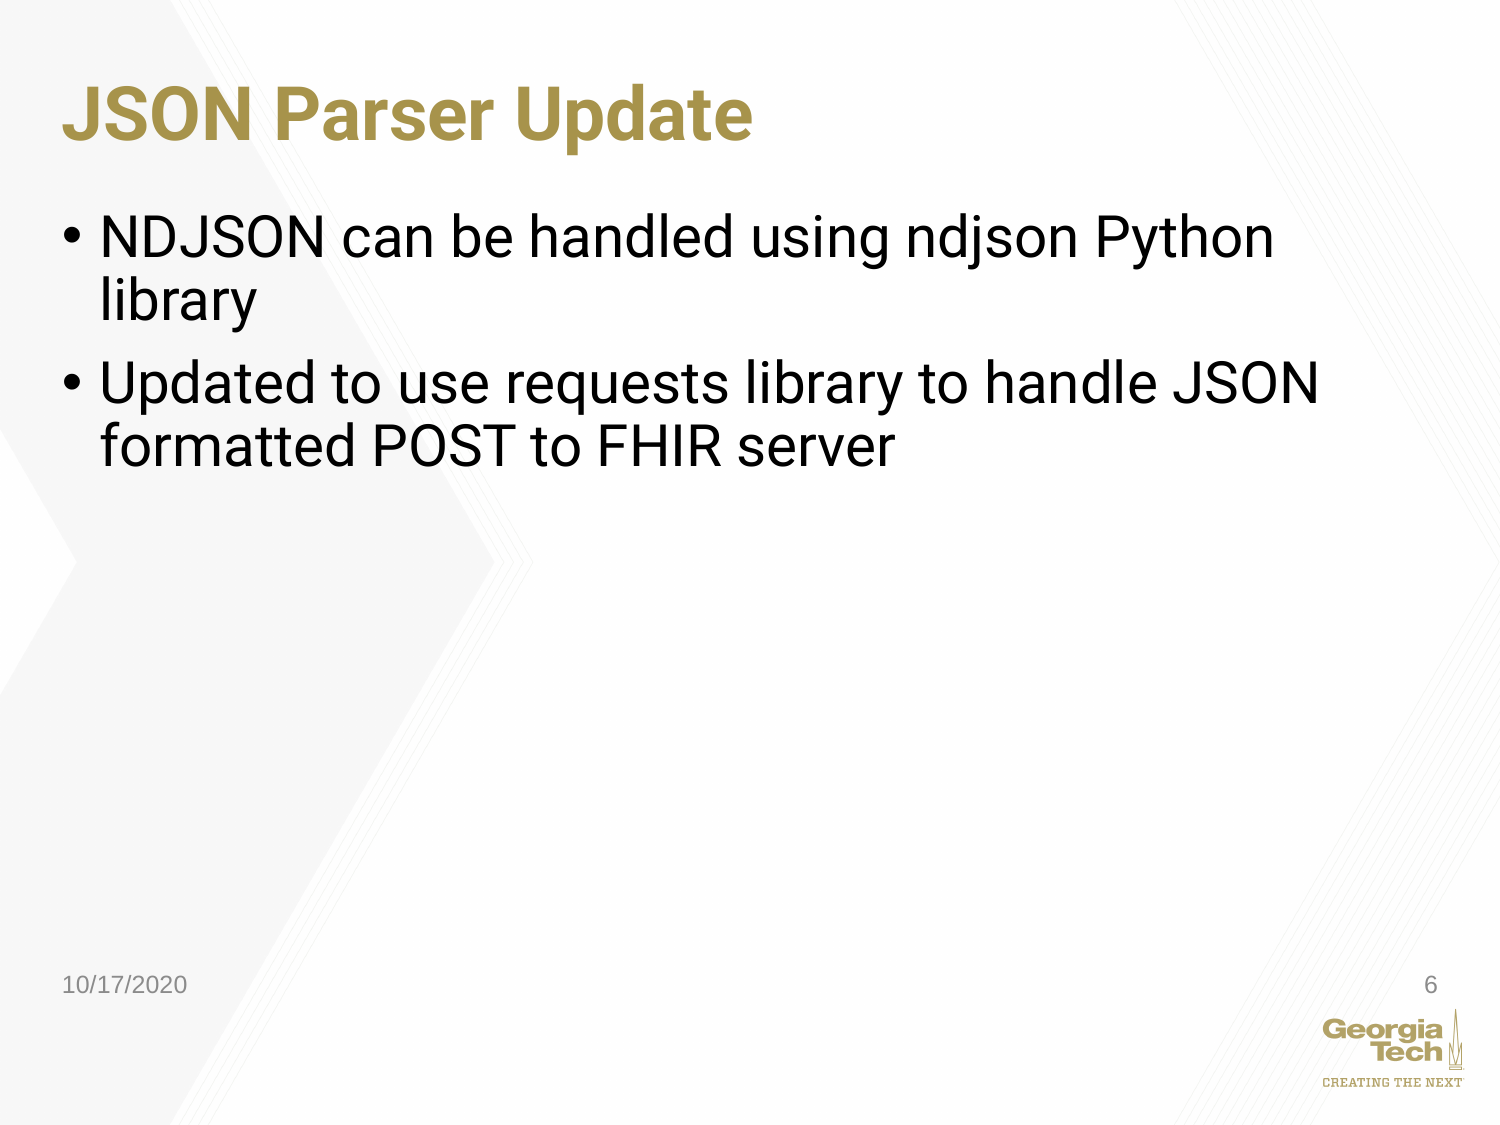

# JSON Parser Update
NDJSON can be handled using ndjson Python library
Updated to use requests library to handle JSON formatted POST to FHIR server

10/17/2020
6